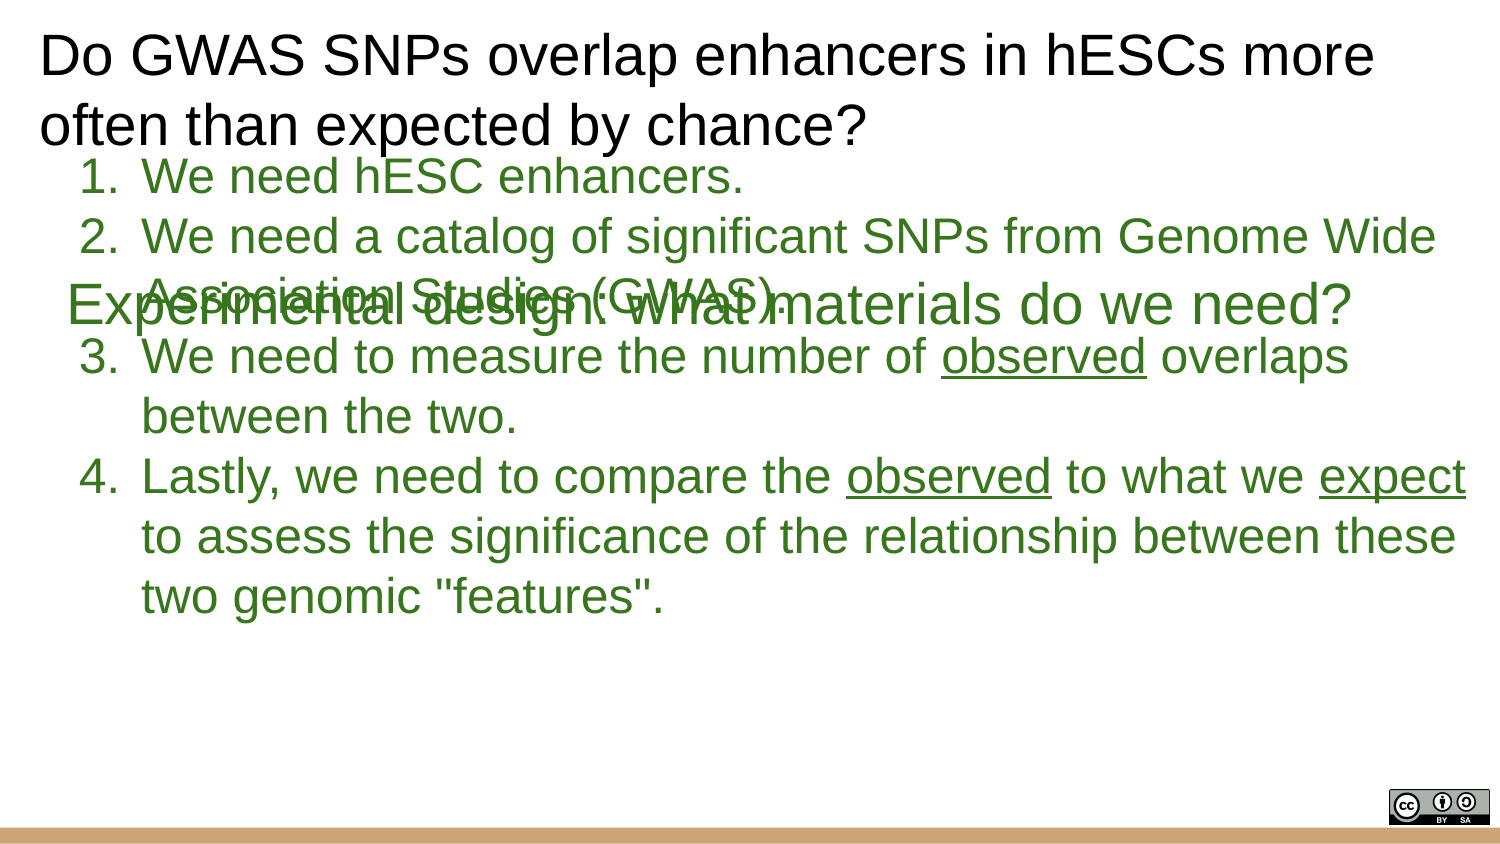

Do GWAS SNPs overlap enhancers in hESCs more often than expected by chance?
Experimental design: what materials do we need?
# We need hESC enhancers.
We need a catalog of significant SNPs from Genome Wide Association Studies (GWAS).
We need to measure the number of observed overlaps between the two.
Lastly, we need to compare the observed to what we expect to assess the significance of the relationship between these two genomic "features".